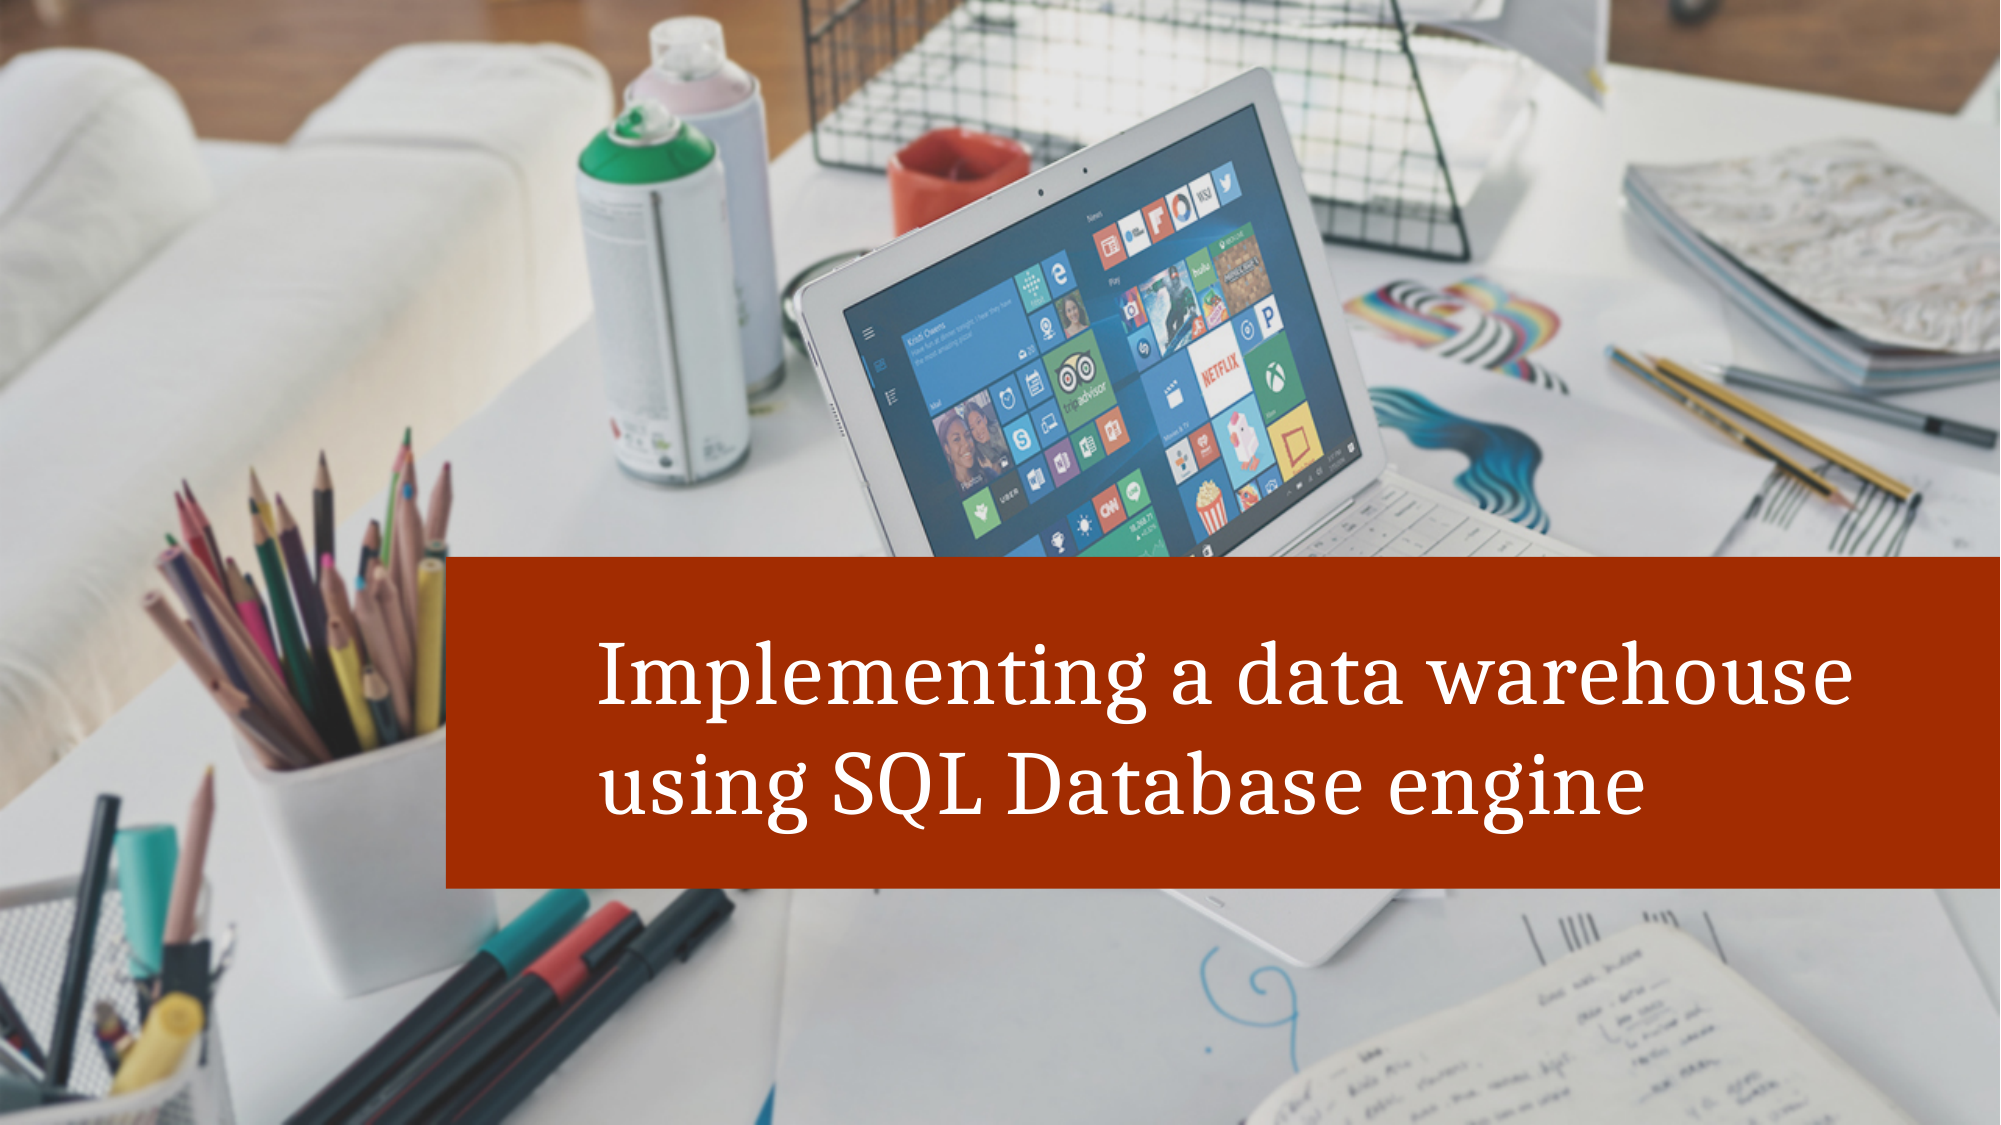

# Implementing a data warehouse using SQL Database engine